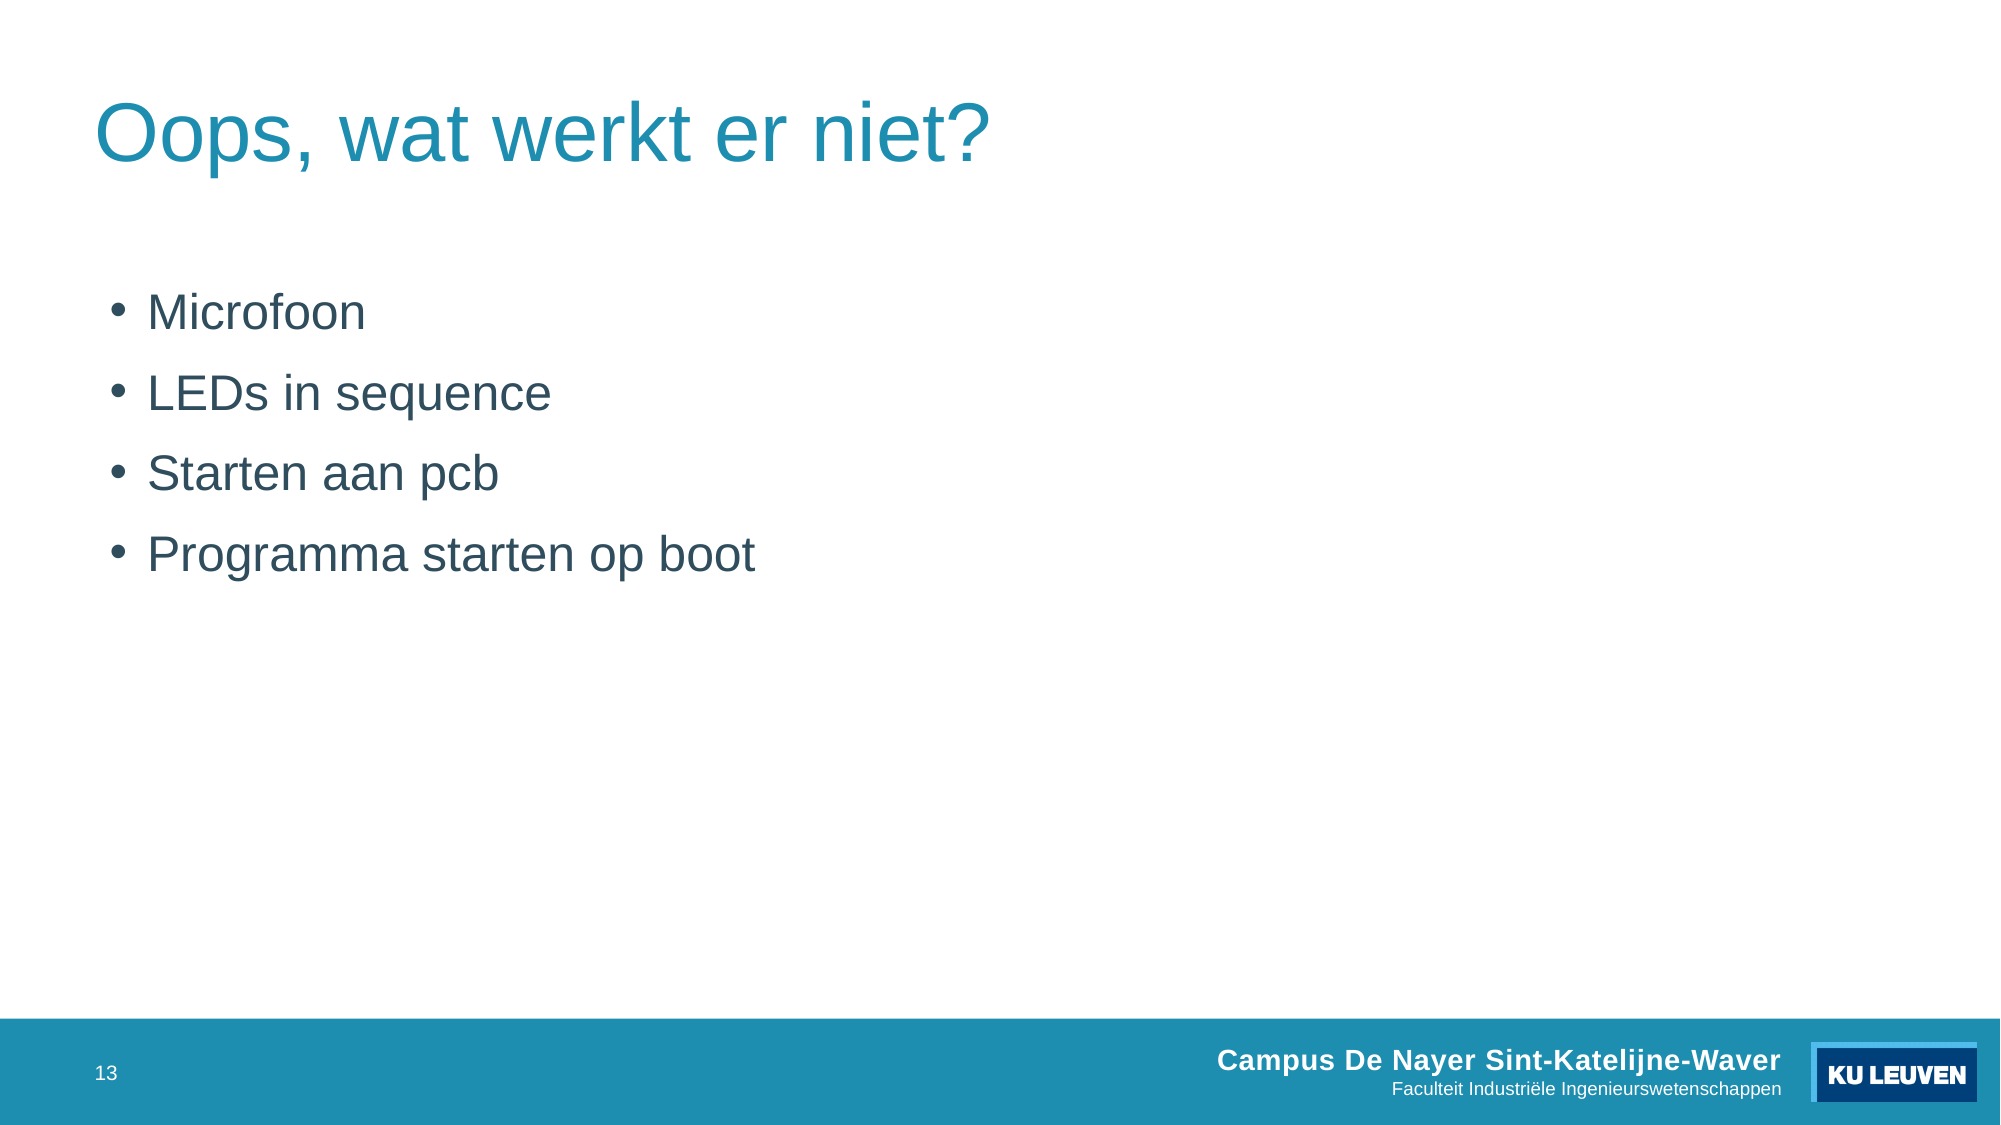

# Oops, wat werkt er niet?
Microfoon
LEDs in sequence
Starten aan pcb
Programma starten op boot

13